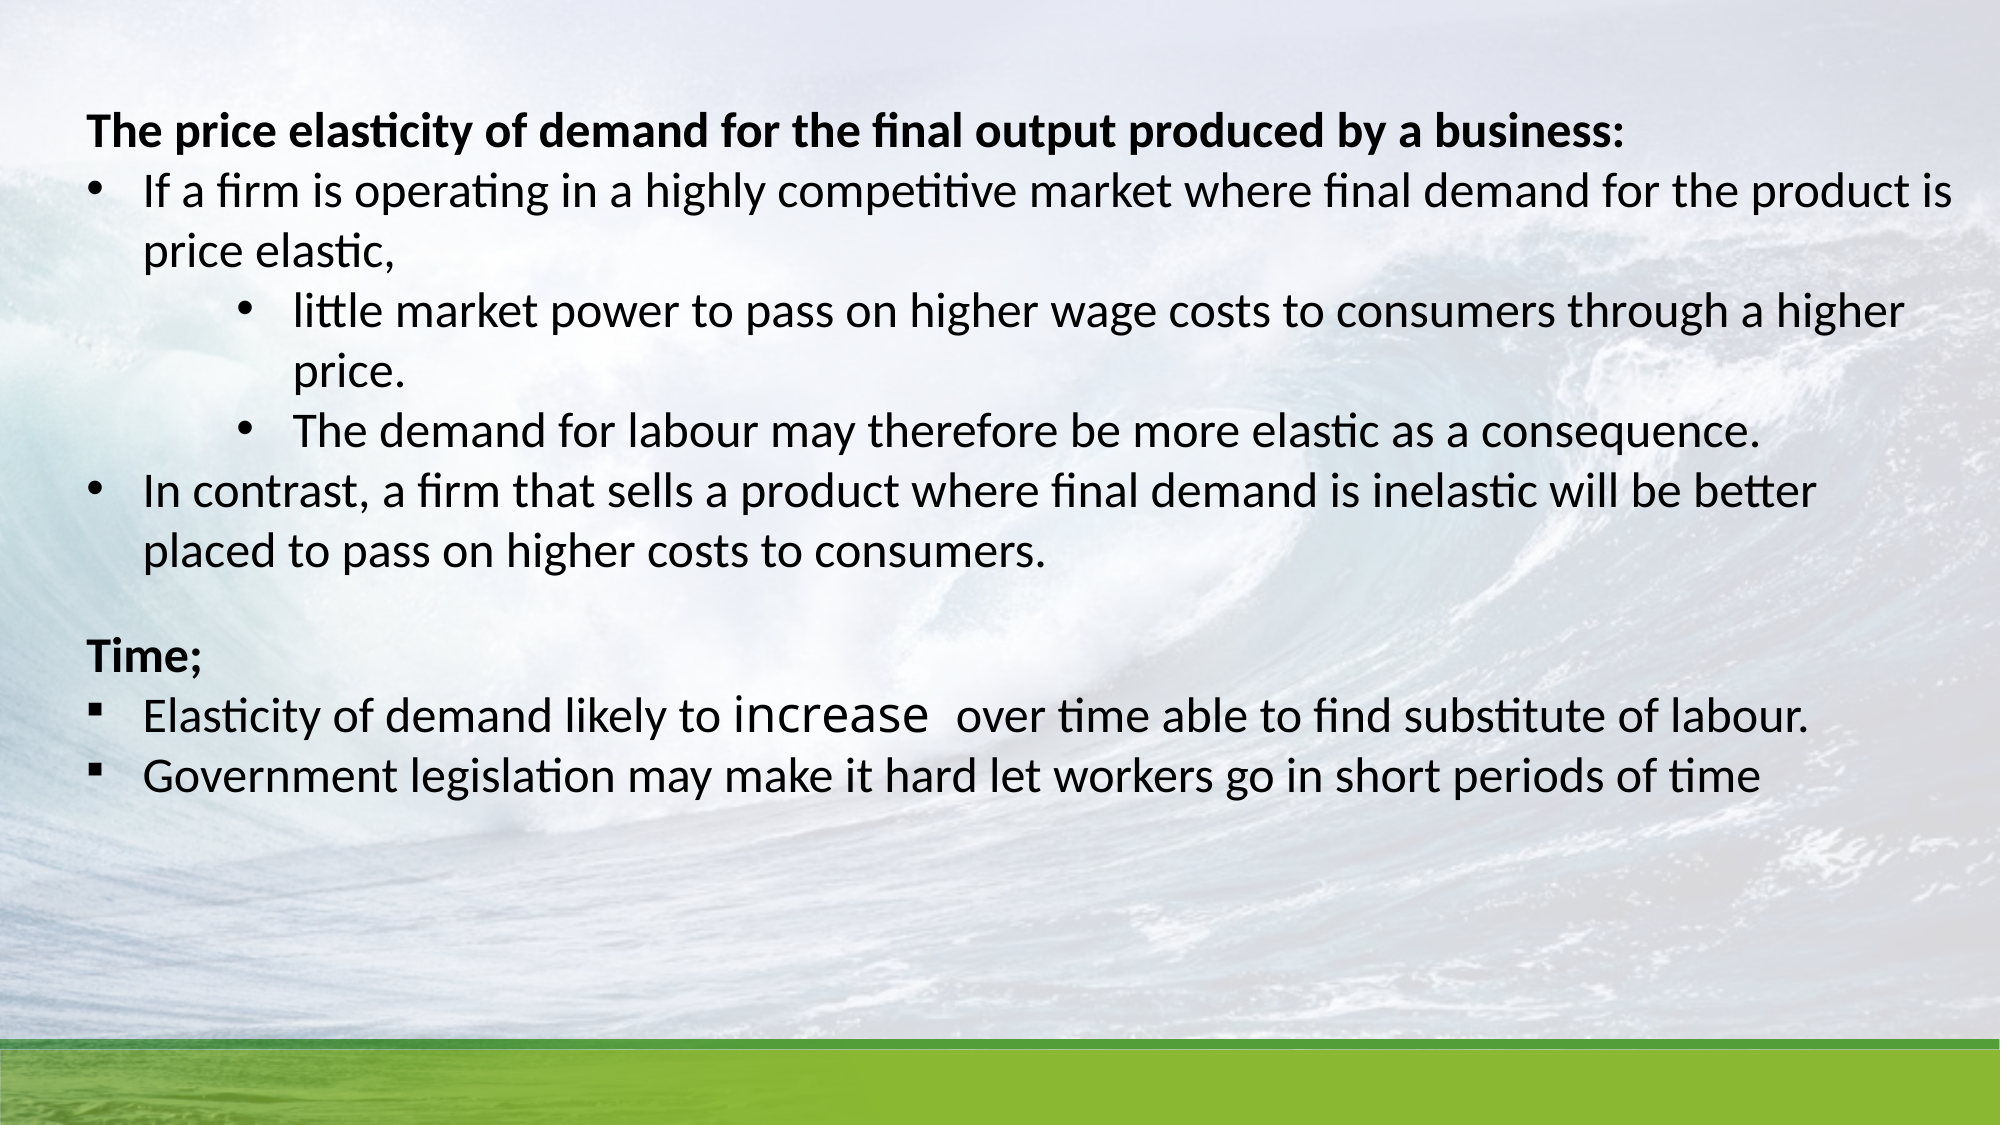

The price elasticity of demand for the final output produced by a business:
If a firm is operating in a highly competitive market where final demand for the product is price elastic,
little market power to pass on higher wage costs to consumers through a higher price.
The demand for labour may therefore be more elastic as a consequence.
In contrast, a firm that sells a product where final demand is inelastic will be better placed to pass on higher costs to consumers.

Time;
Elasticity of demand likely to increase  over time able to find substitute of labour.
Government legislation may make it hard let workers go in short periods of time